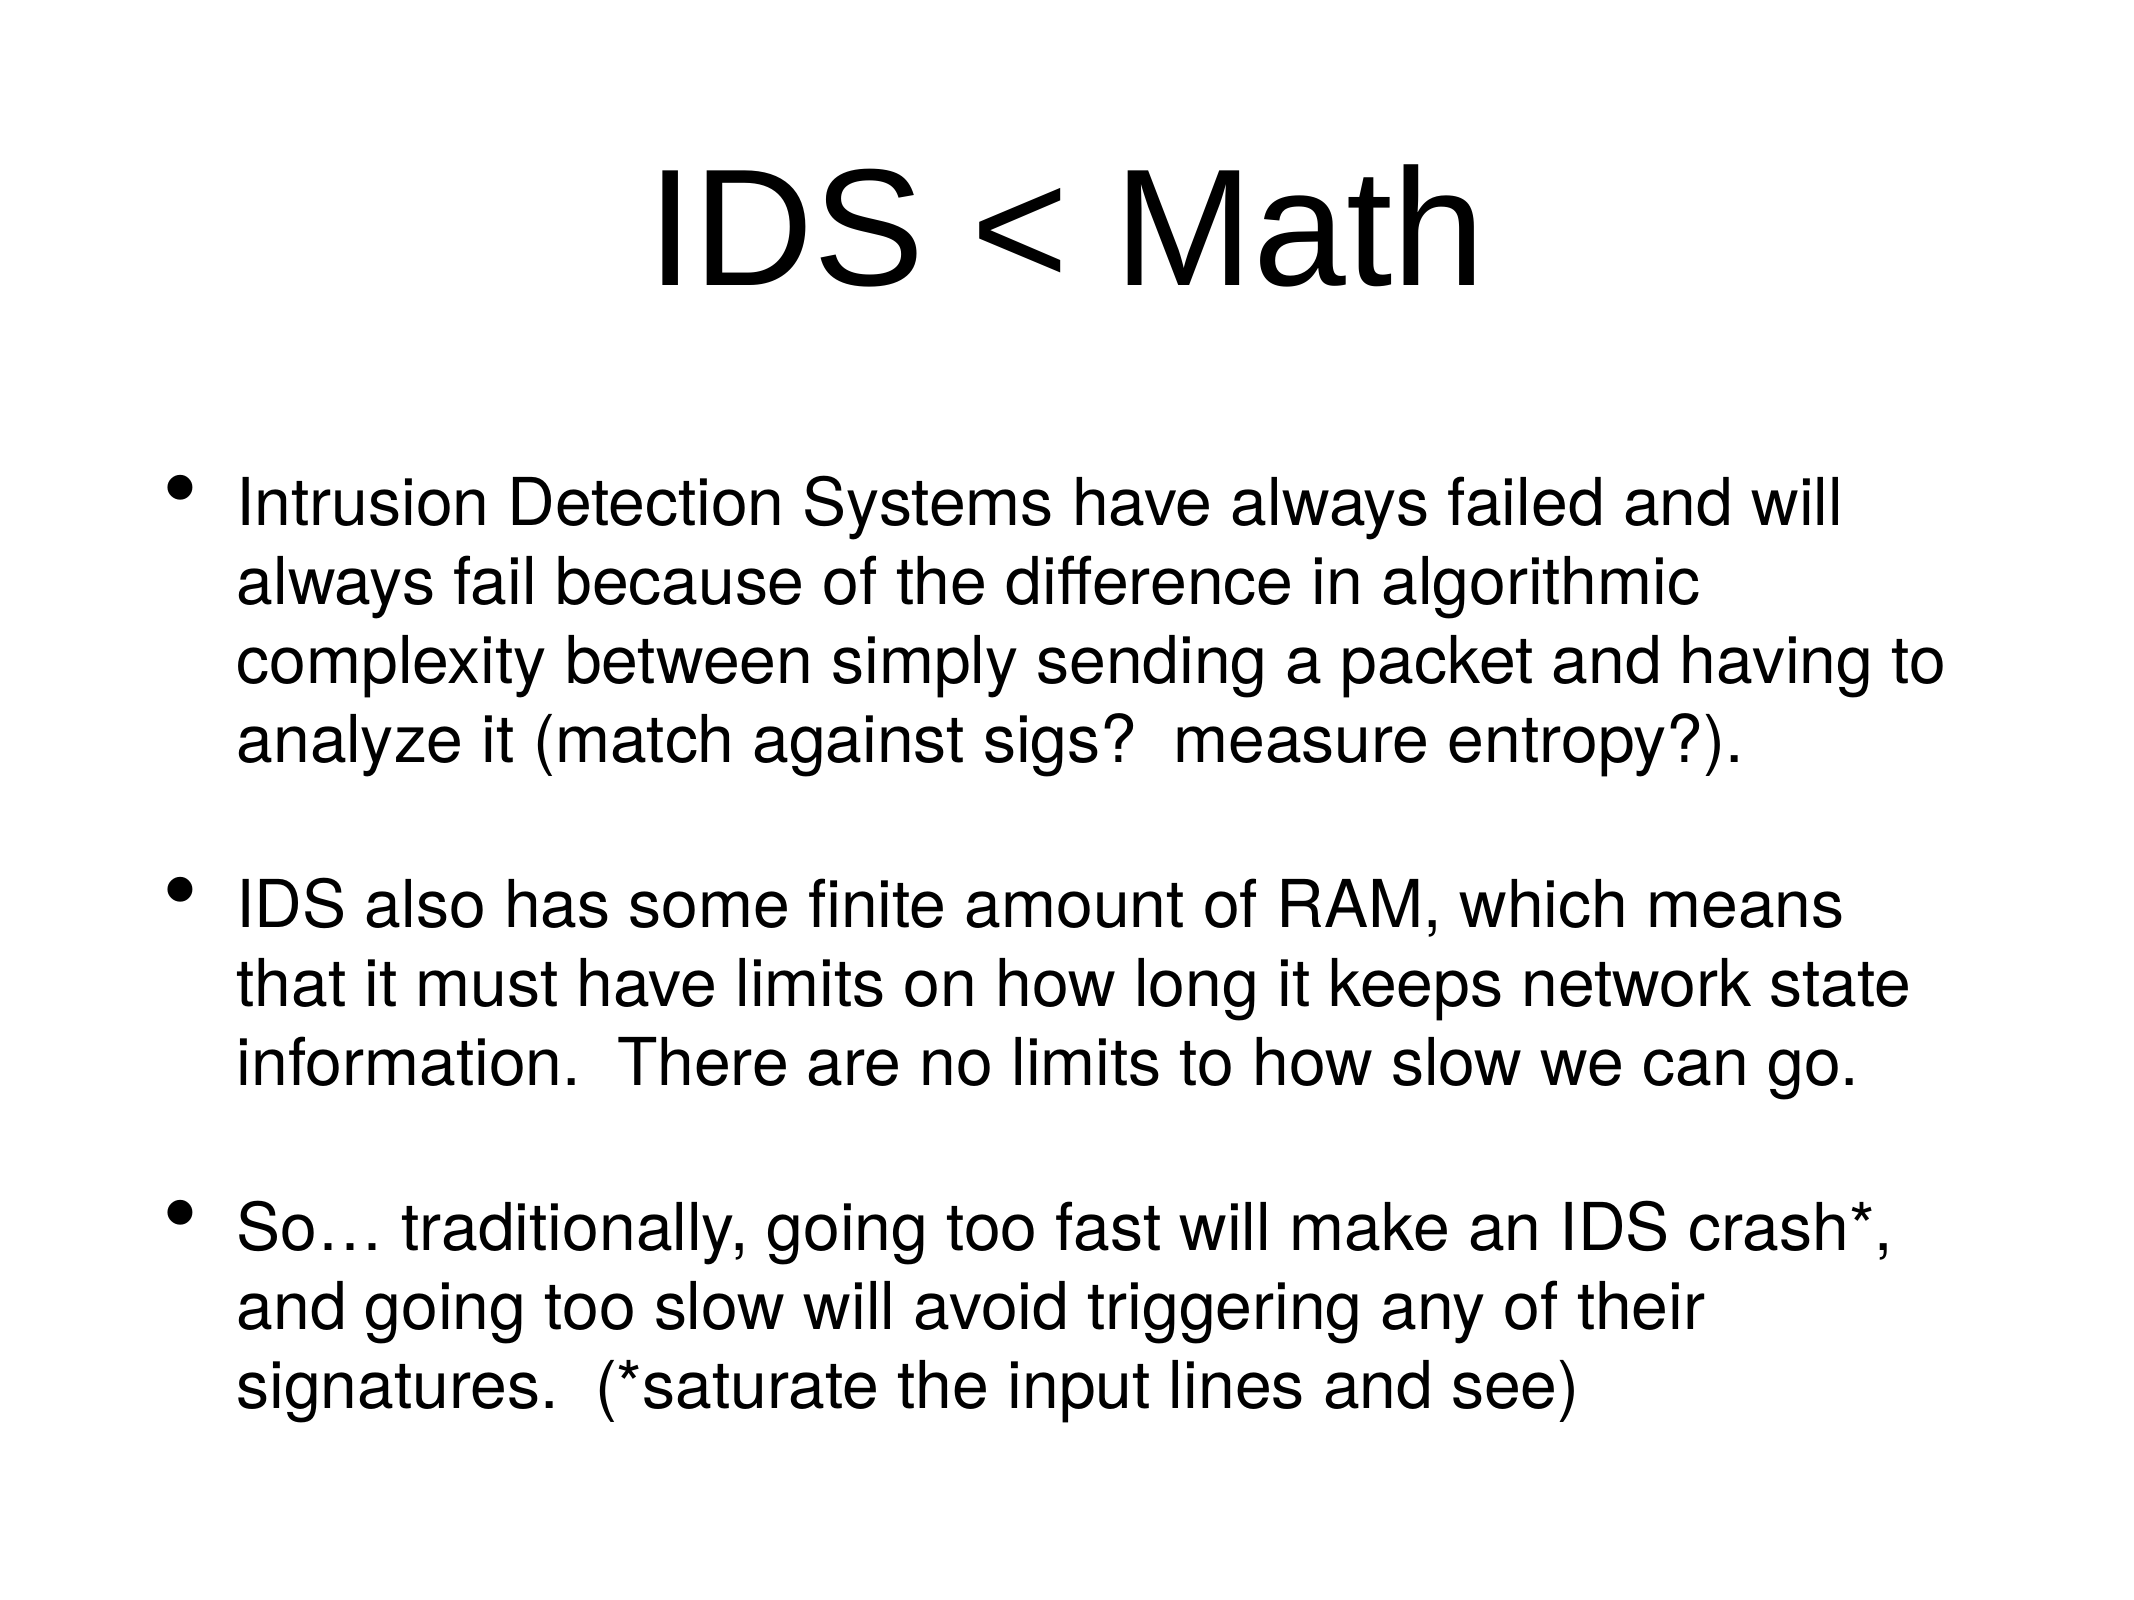

# IDS < Math
Intrusion Detection Systems have always failed and will always fail because of the difference in algorithmic complexity between simply sending a packet and having to analyze it (match against sigs?  measure entropy?).
IDS also has some finite amount of RAM, which means that it must have limits on how long it keeps network state information.  There are no limits to how slow we can go.
So… traditionally, going too fast will make an IDS crash*, and going too slow will avoid triggering any of their signatures.  (*saturate the input lines and see)